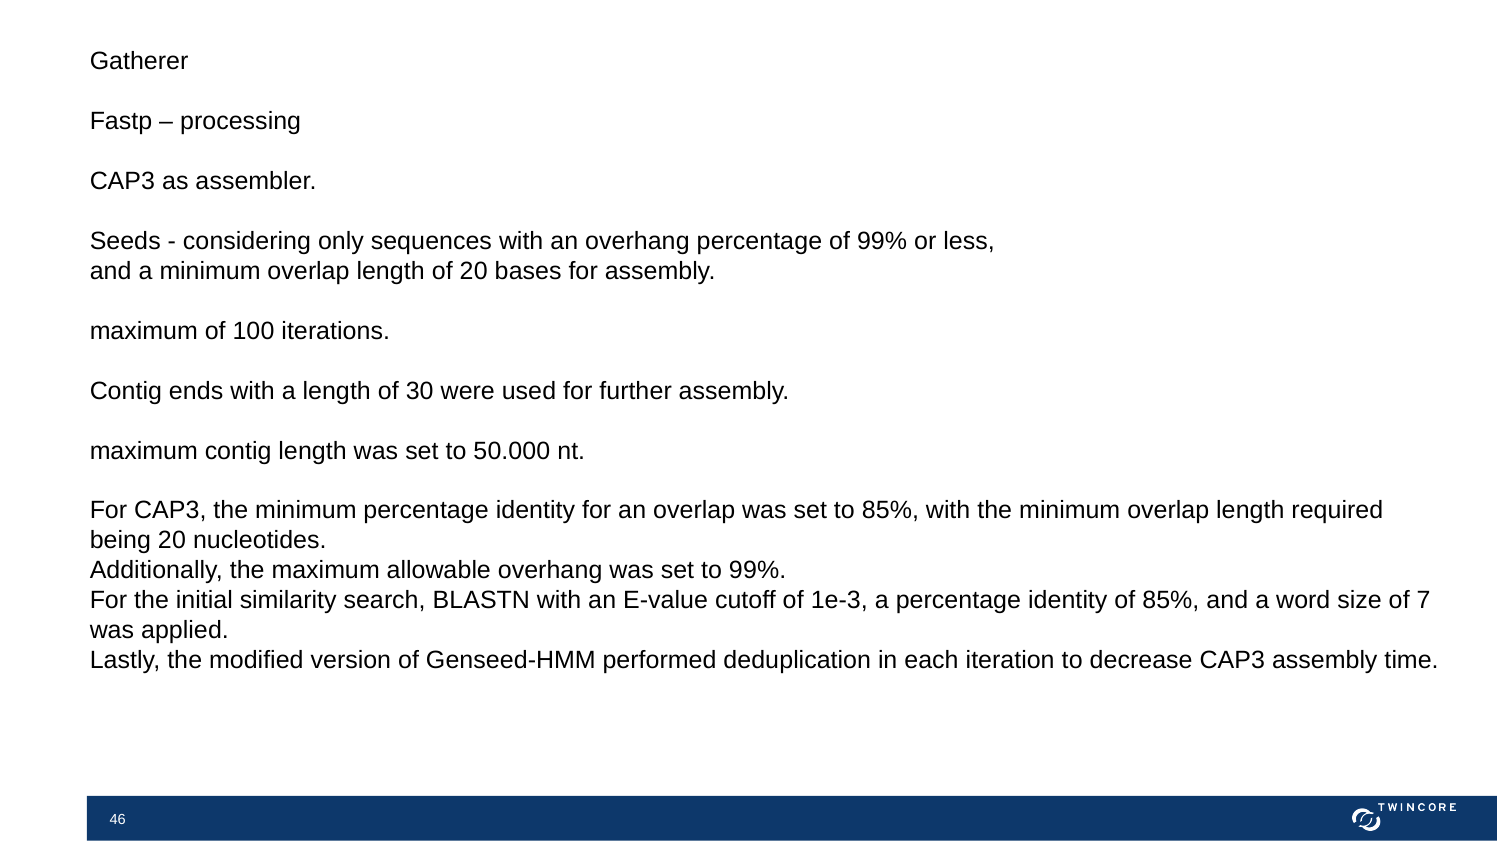

Gatherer

Fastp – processing

CAP3 as assembler.

Seeds - considering only sequences with an overhang percentage of 99% or less,
and a minimum overlap length of 20 bases for assembly.

maximum of 100 iterations.

Contig ends with a length of 30 were used for further assembly.

maximum contig length was set to 50.000 nt.

For CAP3, the minimum percentage identity for an overlap was set to 85%, with the minimum overlap length required being 20 nucleotides.
Additionally, the maximum allowable overhang was set to 99%.
For the initial similarity search, BLASTN with an E-value cutoff of 1e-3, a percentage identity of 85%, and a word size of 7 was applied.
Lastly, the modified version of Genseed-HMM performed deduplication in each iteration to decrease CAP3 assembly time.